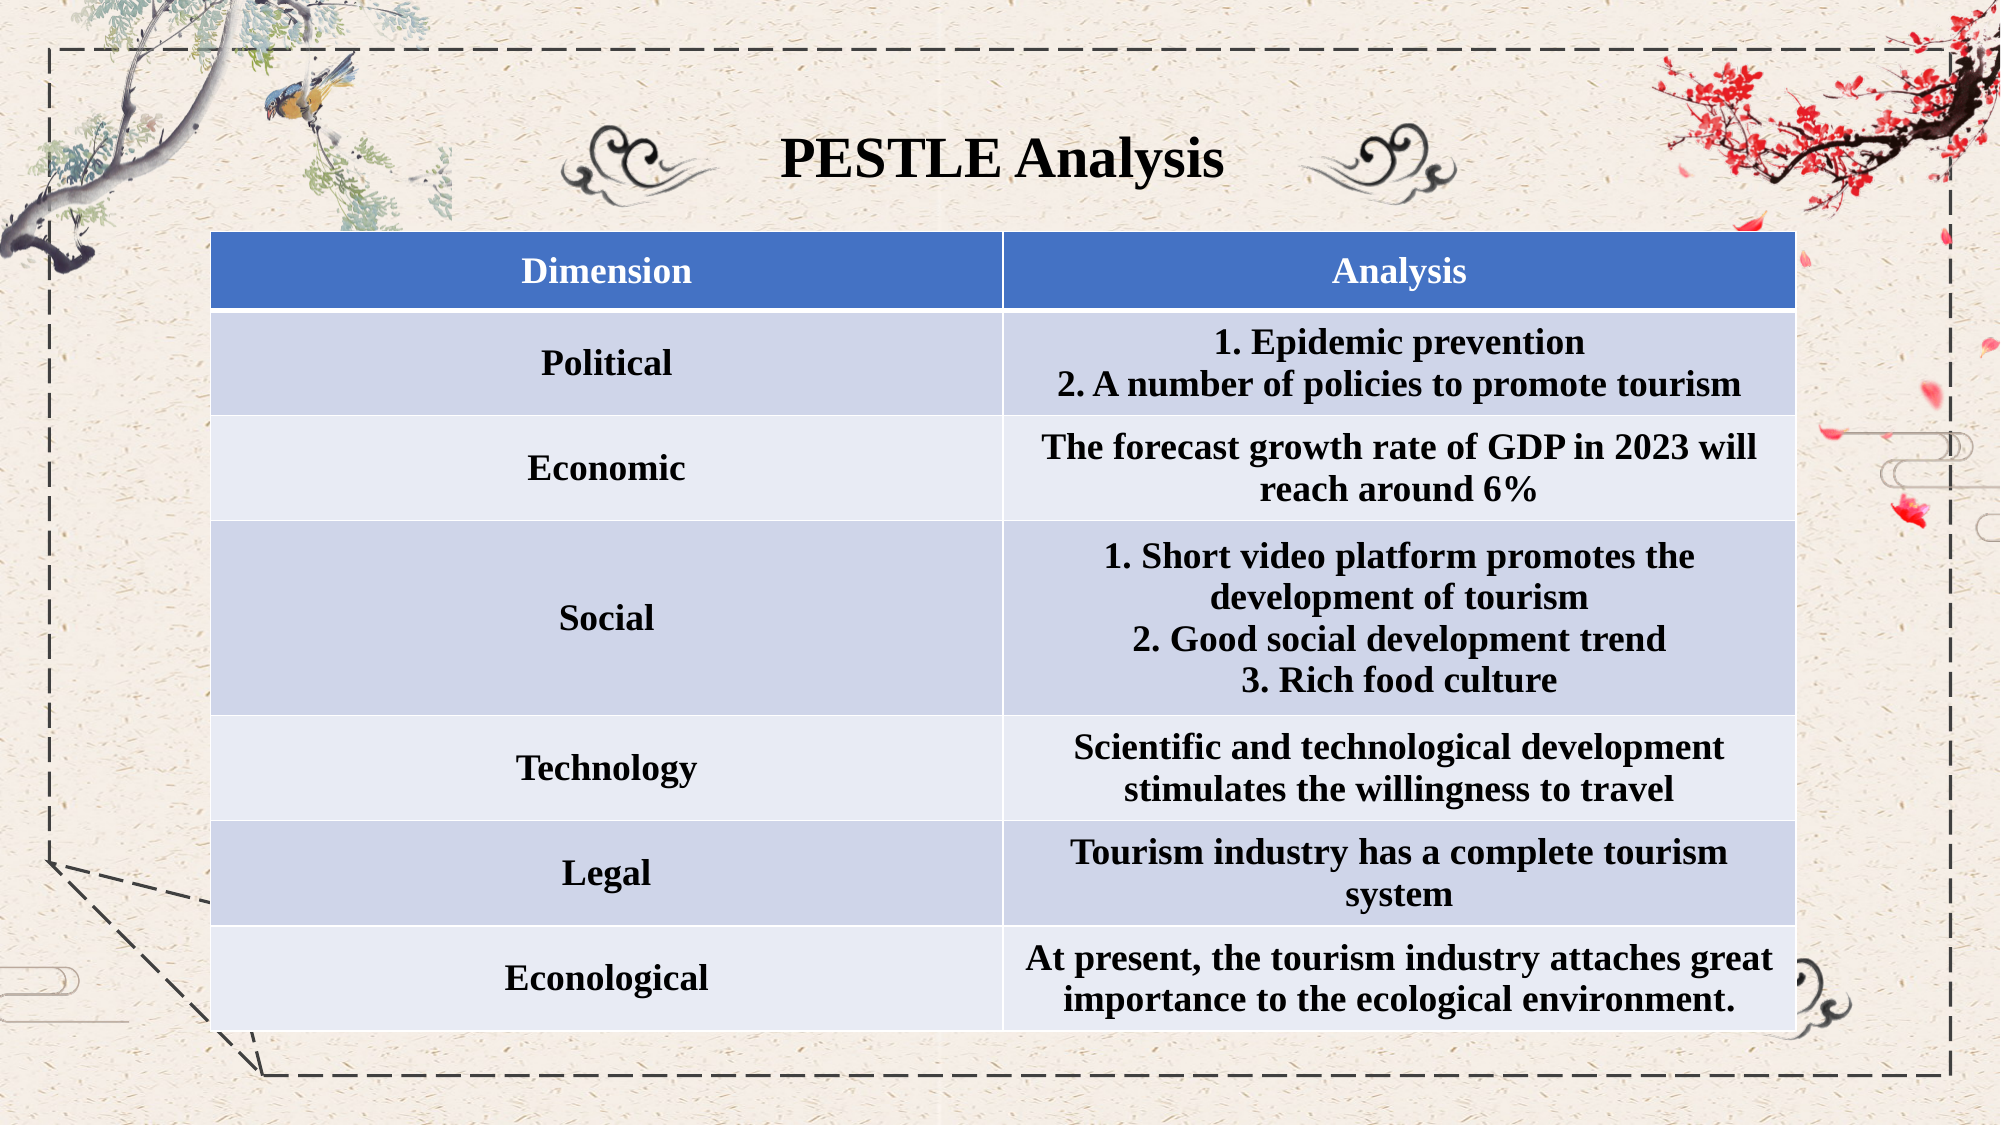

PESTLE Analysis
| Dimension | Analysis |
| --- | --- |
| Political | 1. Epidemic prevention 2. A number of policies to promote tourism |
| Economic | The forecast growth rate of GDP in 2023 will reach around 6% |
| Social | 1. Short video platform promotes the development of tourism 2. Good social development trend 3. Rich food culture |
| Technology | Scientific and technological development stimulates the willingness to travel |
| Legal | Tourism industry has a complete tourism system |
| Econological | At present, the tourism industry attaches great importance to the ecological environment. |